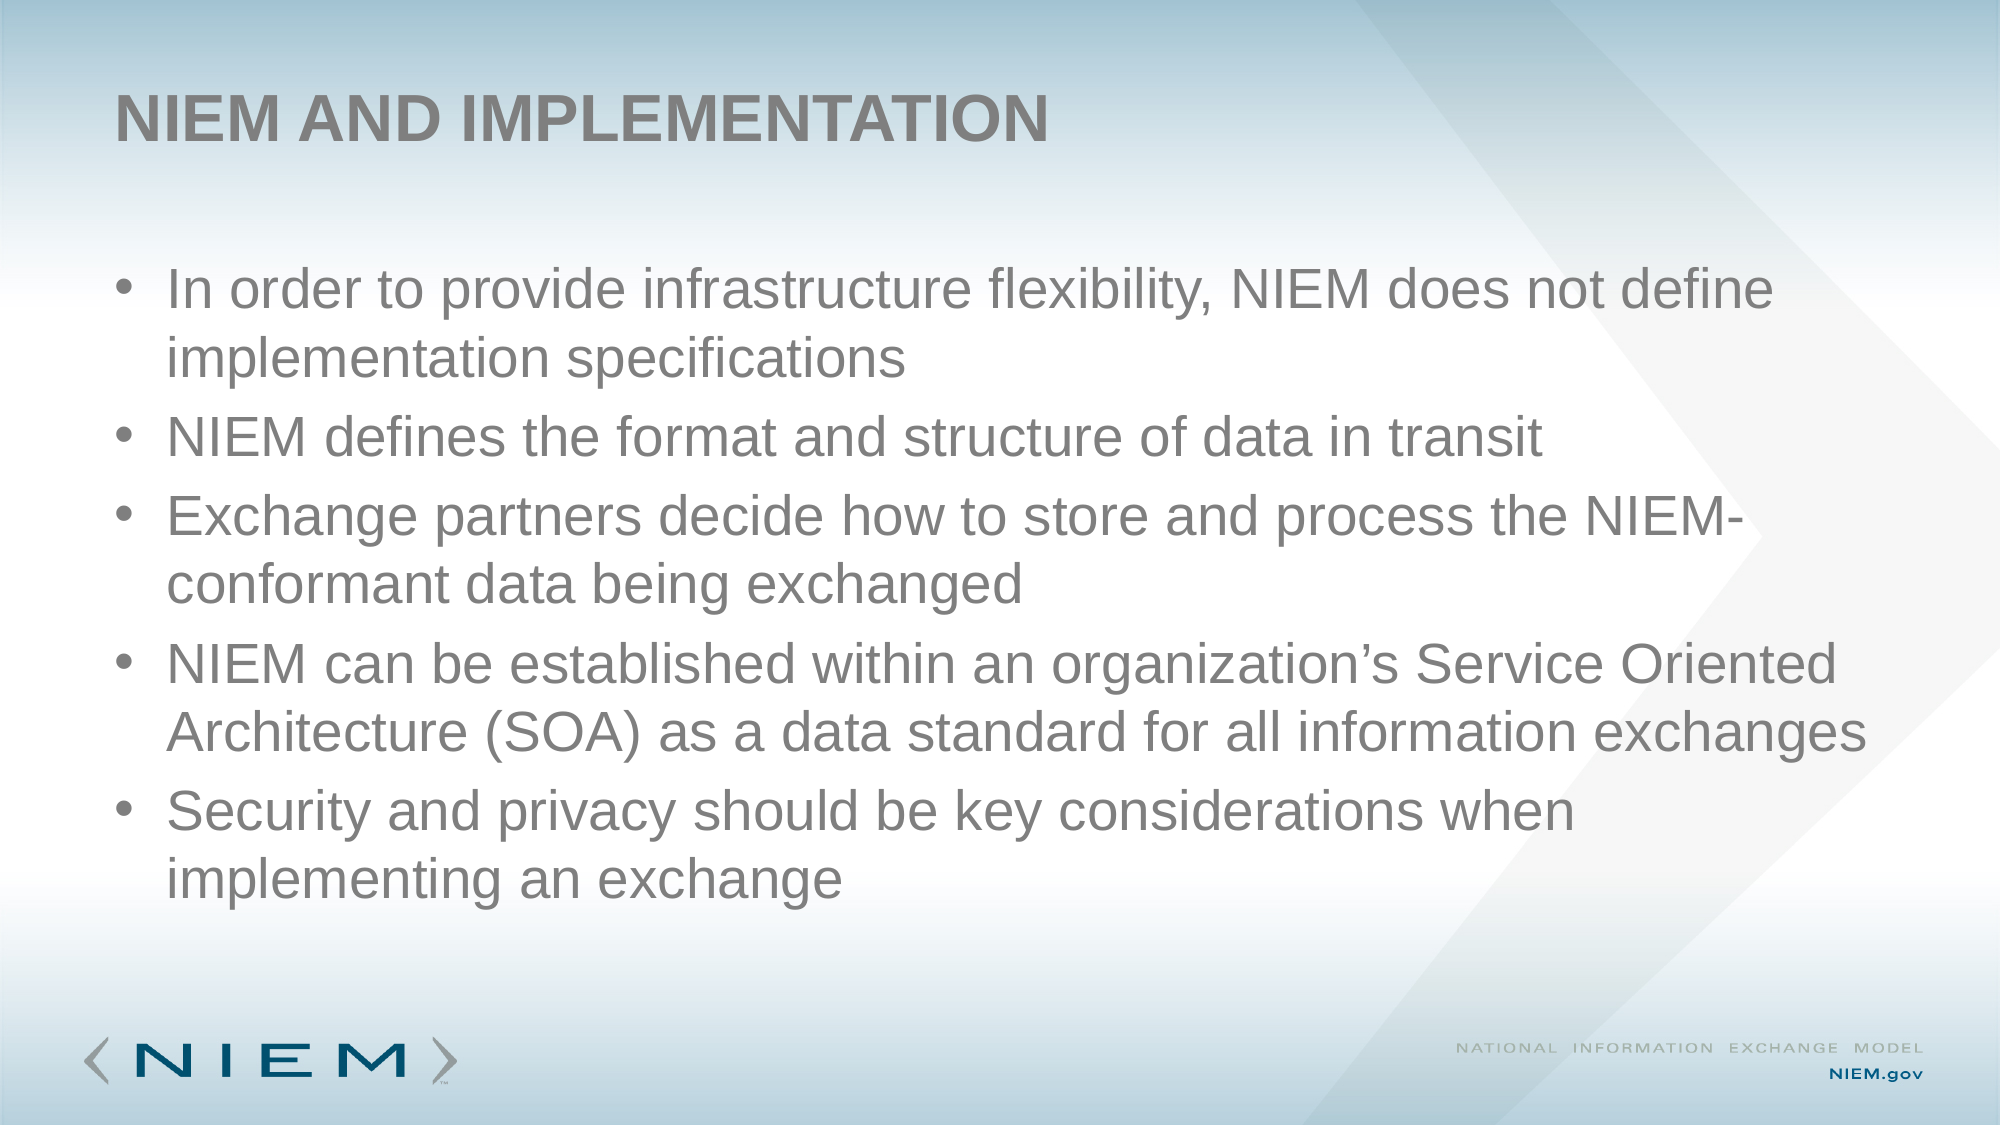

# NIEM and Implementation
In order to provide infrastructure flexibility, NIEM does not define implementation specifications
NIEM defines the format and structure of data in transit
Exchange partners decide how to store and process the NIEM-conformant data being exchanged
NIEM can be established within an organization’s Service Oriented Architecture (SOA) as a data standard for all information exchanges
Security and privacy should be key considerations when implementing an exchange